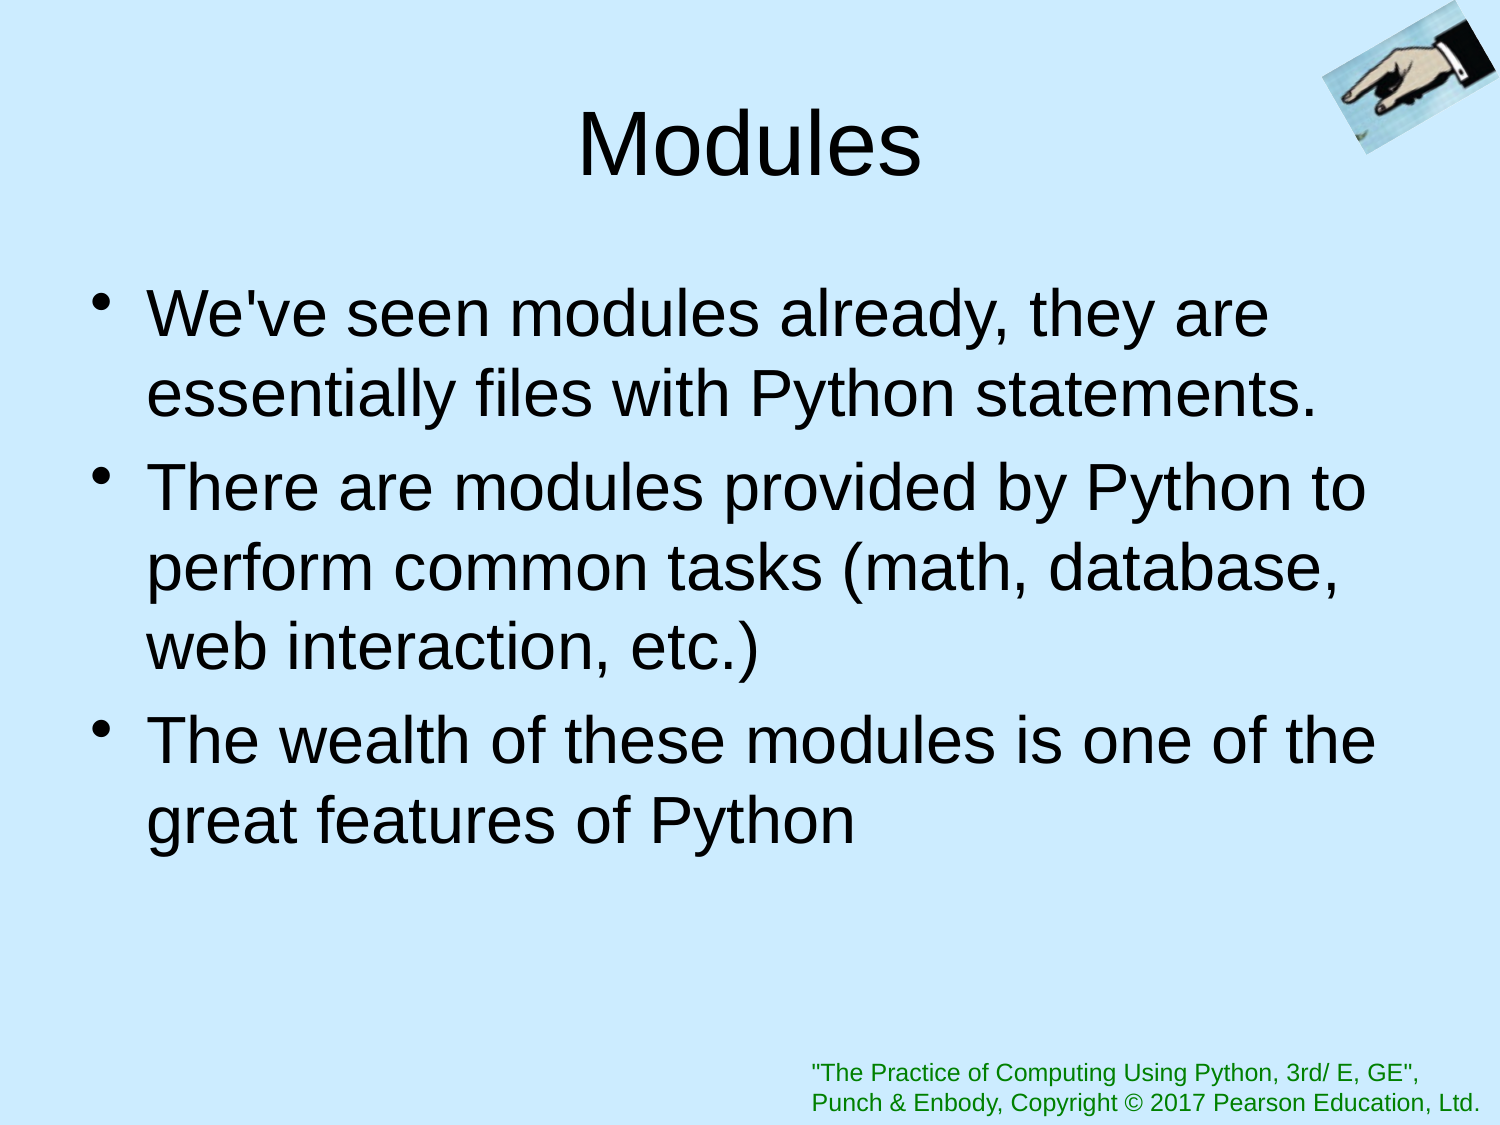

# Modules
We've seen modules already, they are essentially files with Python statements.
There are modules provided by Python to perform common tasks (math, database, web interaction, etc.)
The wealth of these modules is one of the great features of Python